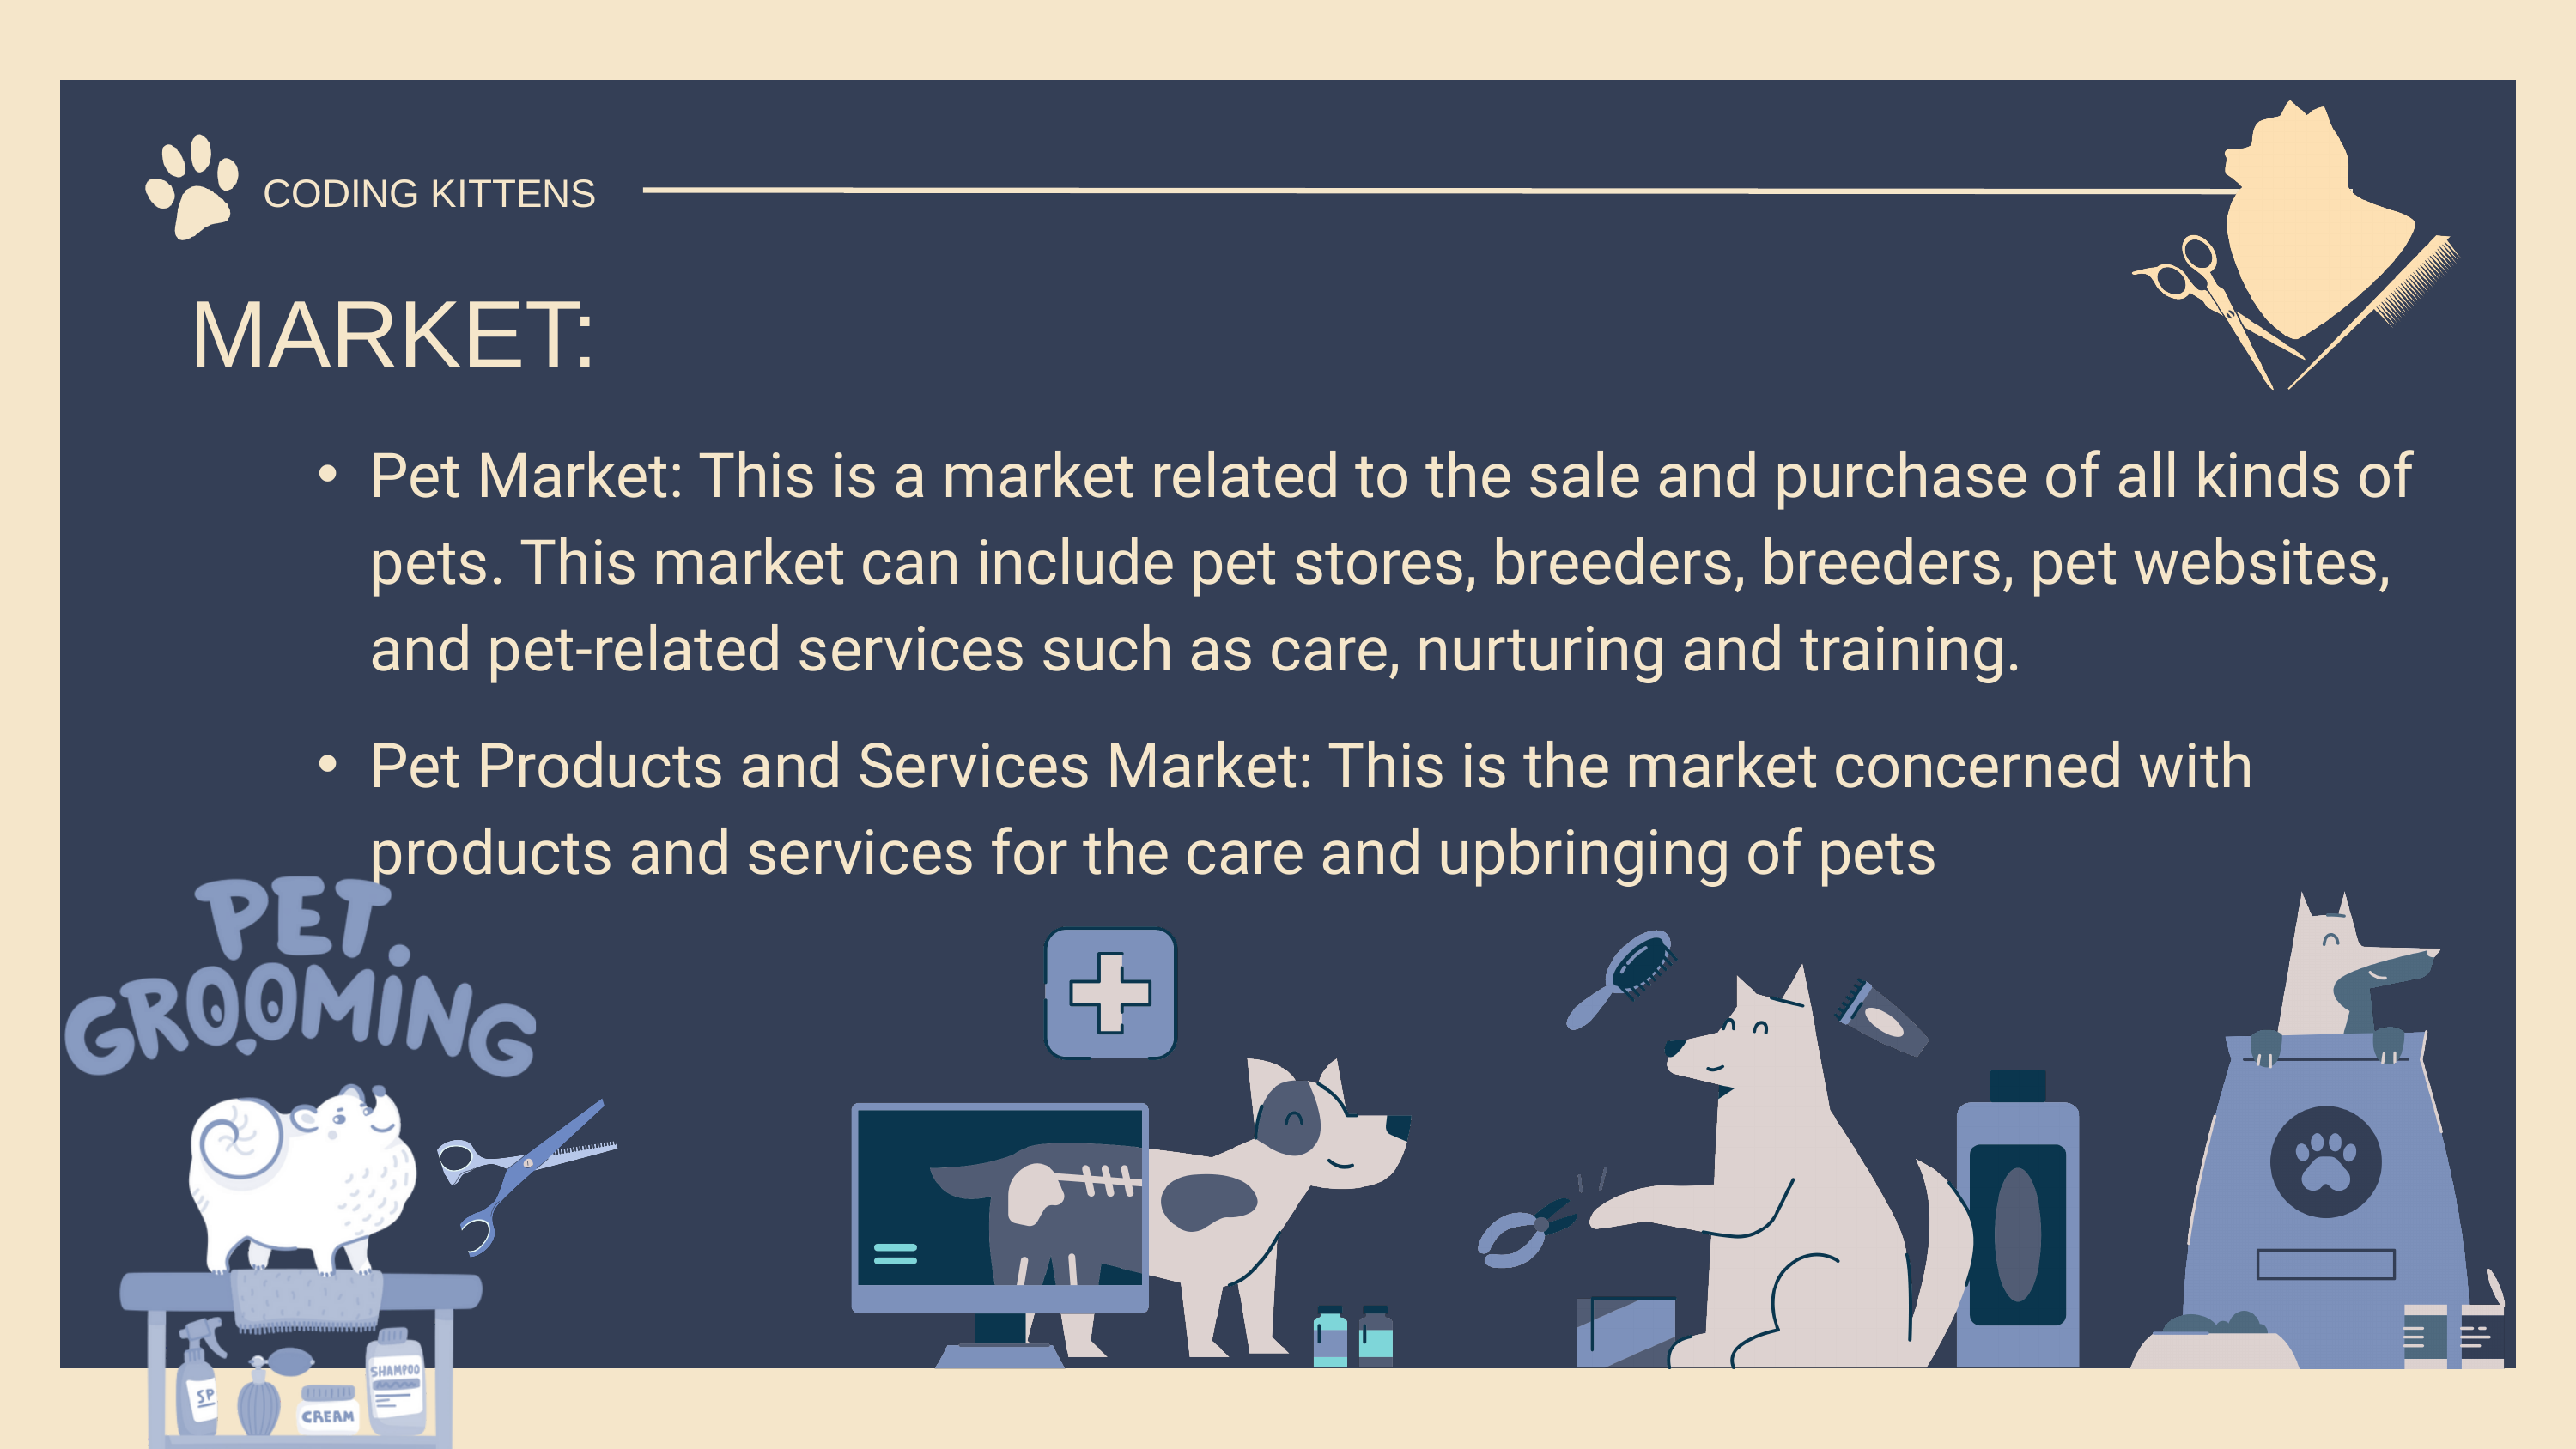

CODING KITTENS

MARKET:
Pet Market: This is a market related to the sale and purchase of all kinds of pets. This market can include pet stores, breeders, breeders, pet websites, and pet-related services such as care, nurturing and training.
Pet Products and Services Market: This is the market concerned with products and services for the care and upbringing of pets